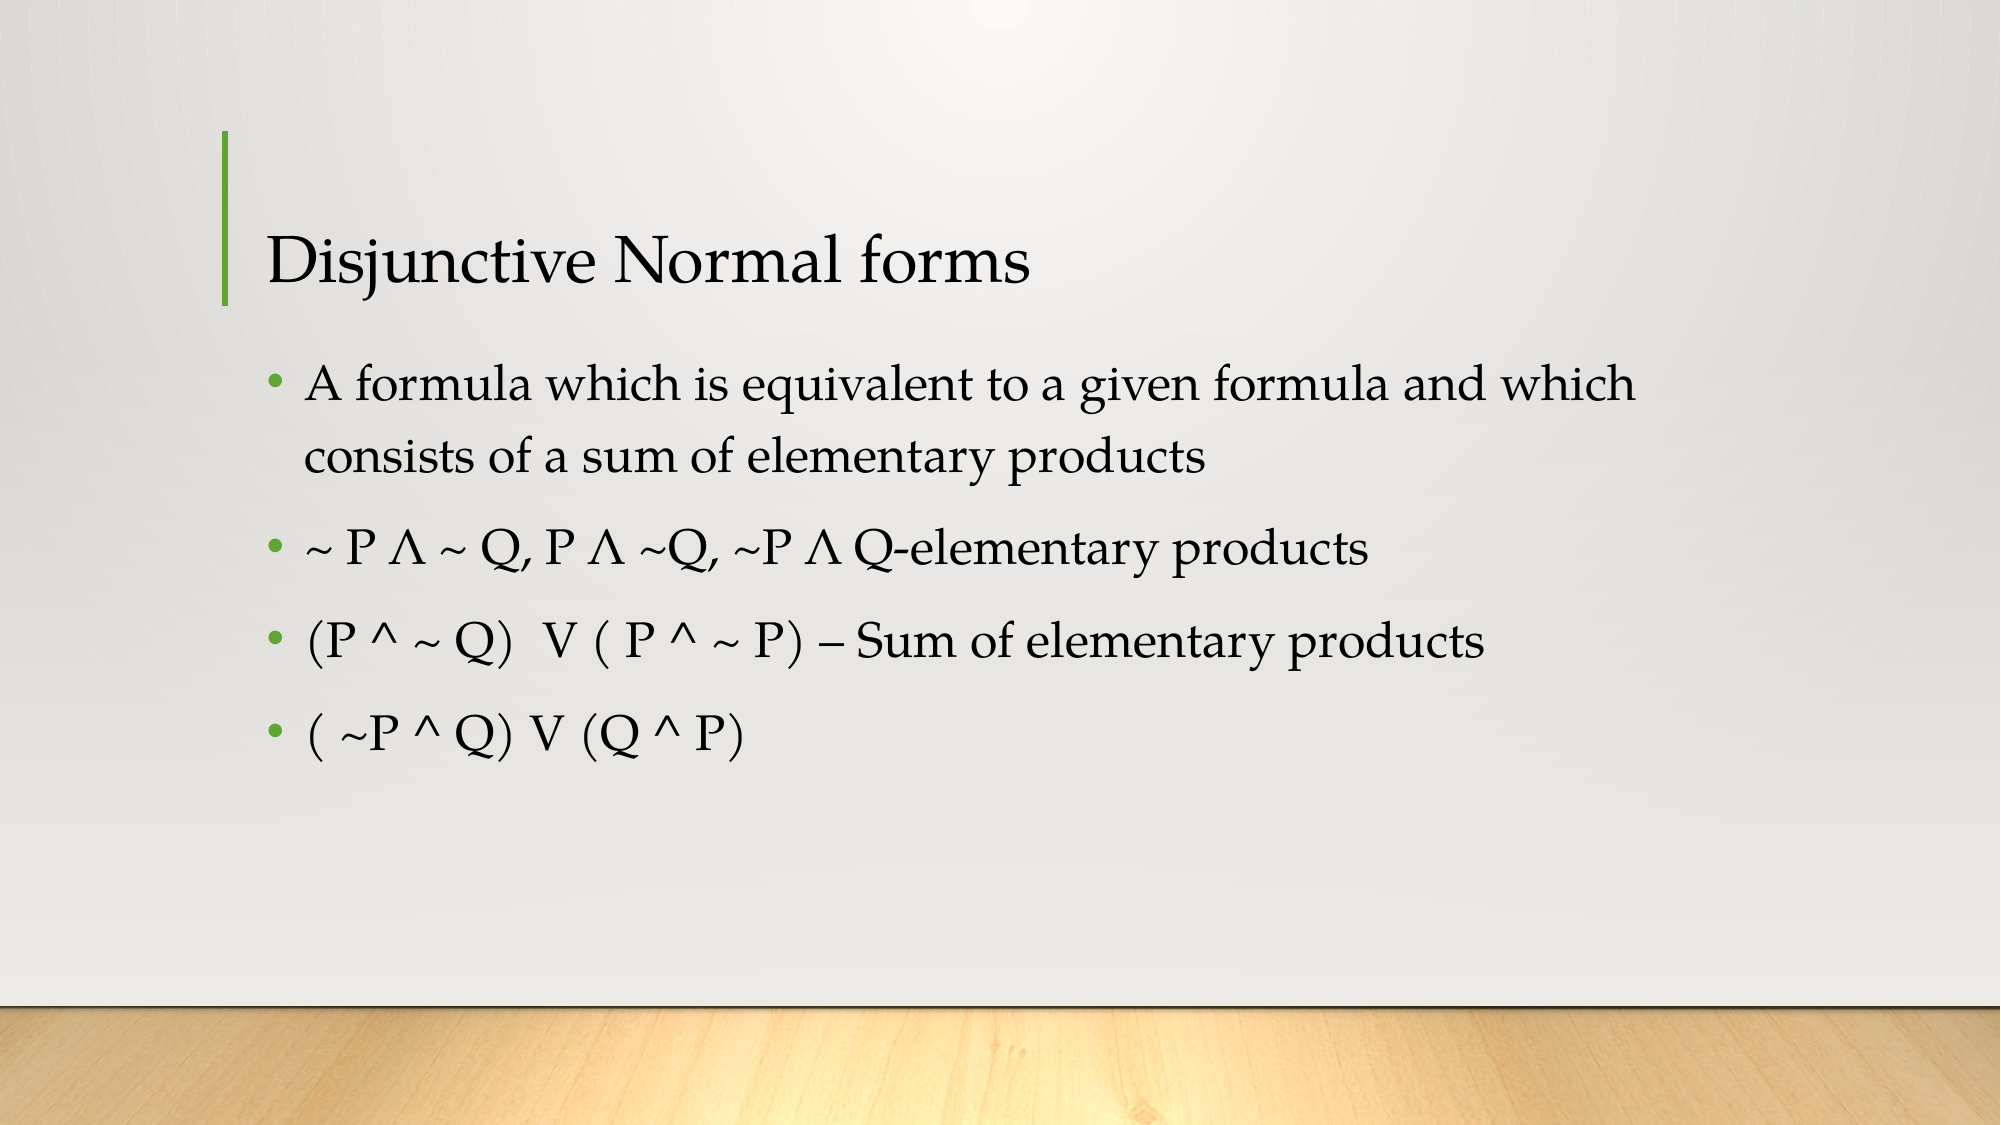

# Disjunctive Normal forms
A formula which is equivalent to a given formula and which consists of a sum of elementary products
~ P Λ ~ Q, P Λ ~Q, ~P Λ Q-elementary products
(P ^ ~ Q)  V ( P ^ ~ P) – Sum of elementary products
( ~P ^ Q) V (Q ^ P)